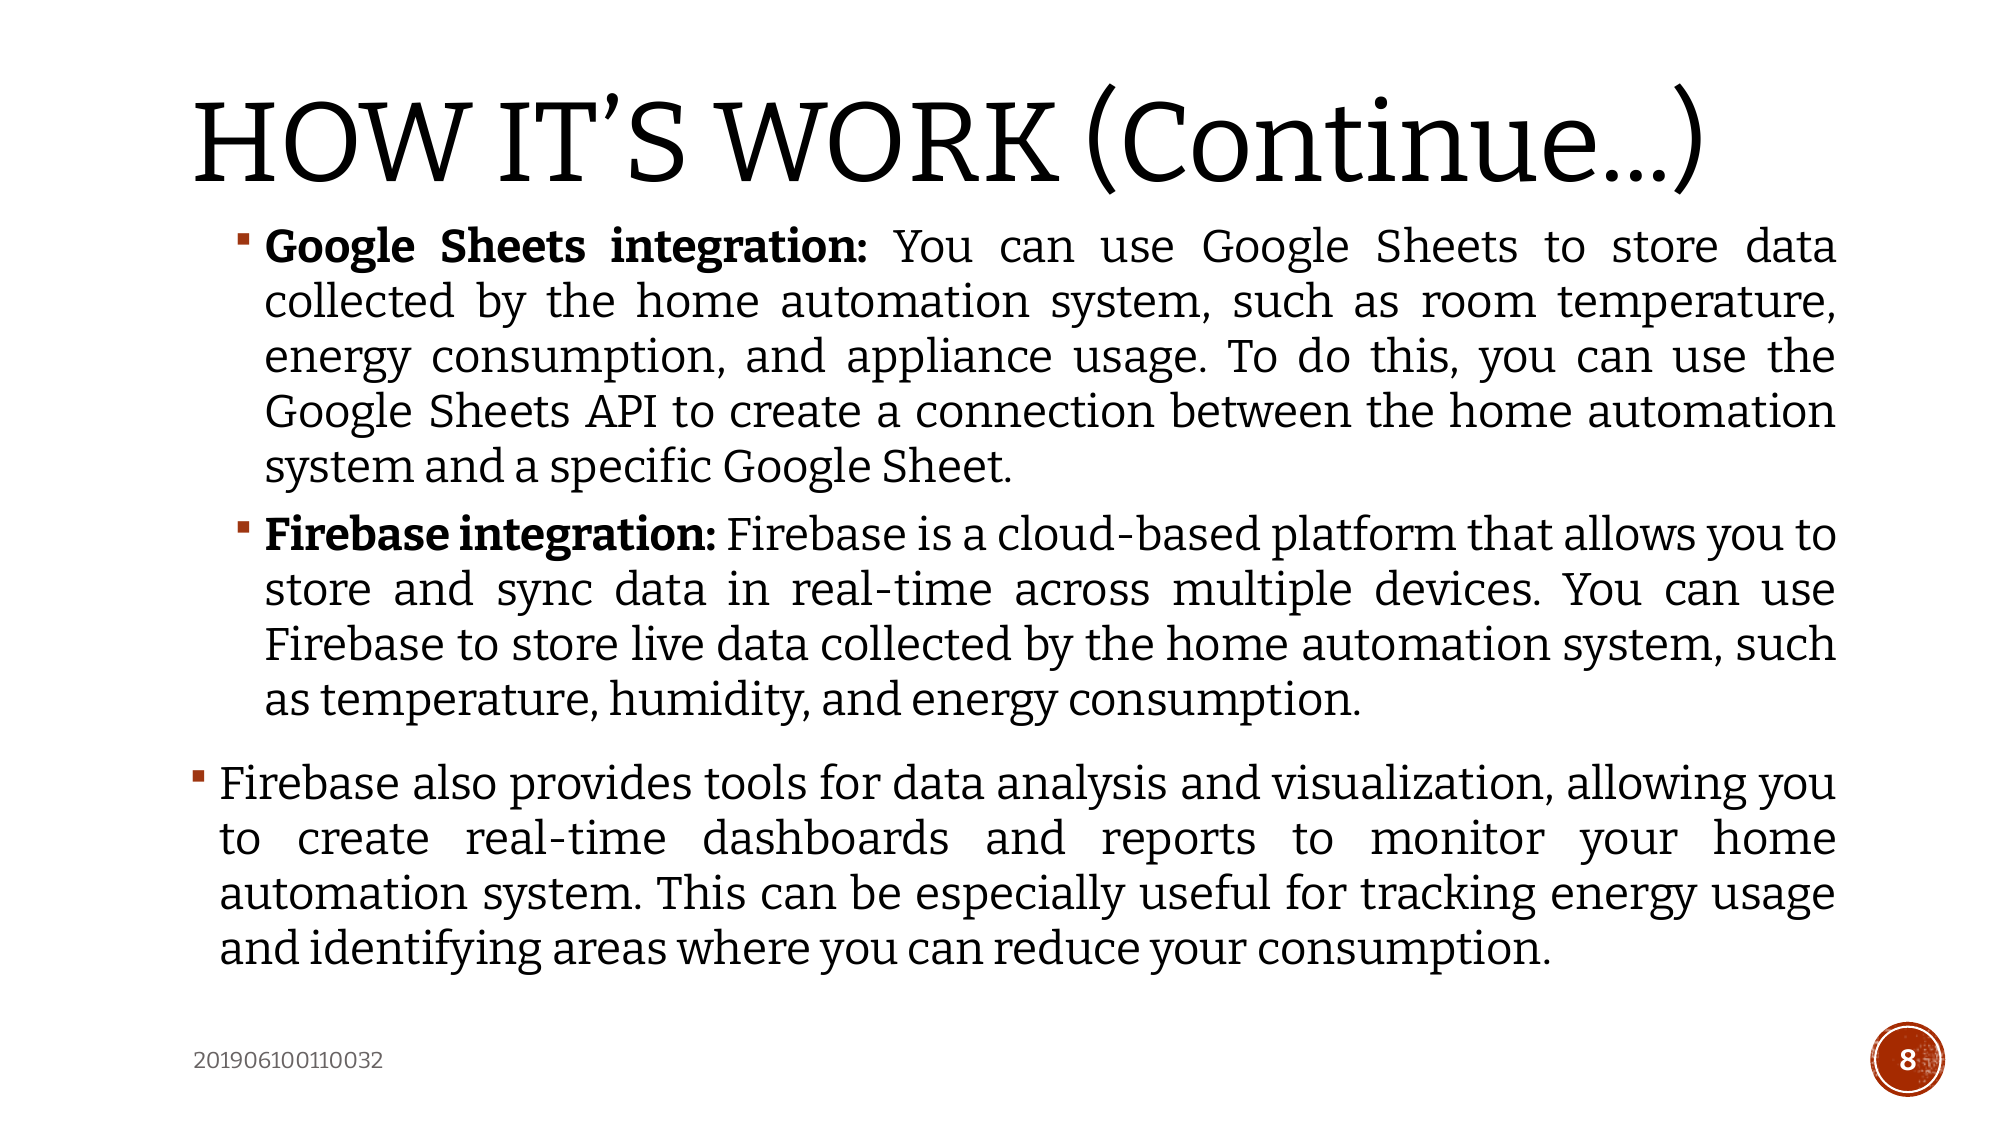

# How It’s Work (Continue...)
Google Sheets integration: You can use Google Sheets to store data collected by the home automation system, such as room temperature, energy consumption, and appliance usage. To do this, you can use the Google Sheets API to create a connection between the home automation system and a specific Google Sheet.
Firebase integration: Firebase is a cloud-based platform that allows you to store and sync data in real-time across multiple devices. You can use Firebase to store live data collected by the home automation system, such as temperature, humidity, and energy consumption.
Firebase also provides tools for data analysis and visualization, allowing you to create real-time dashboards and reports to monitor your home automation system. This can be especially useful for tracking energy usage and identifying areas where you can reduce your consumption.
201906100110032
8